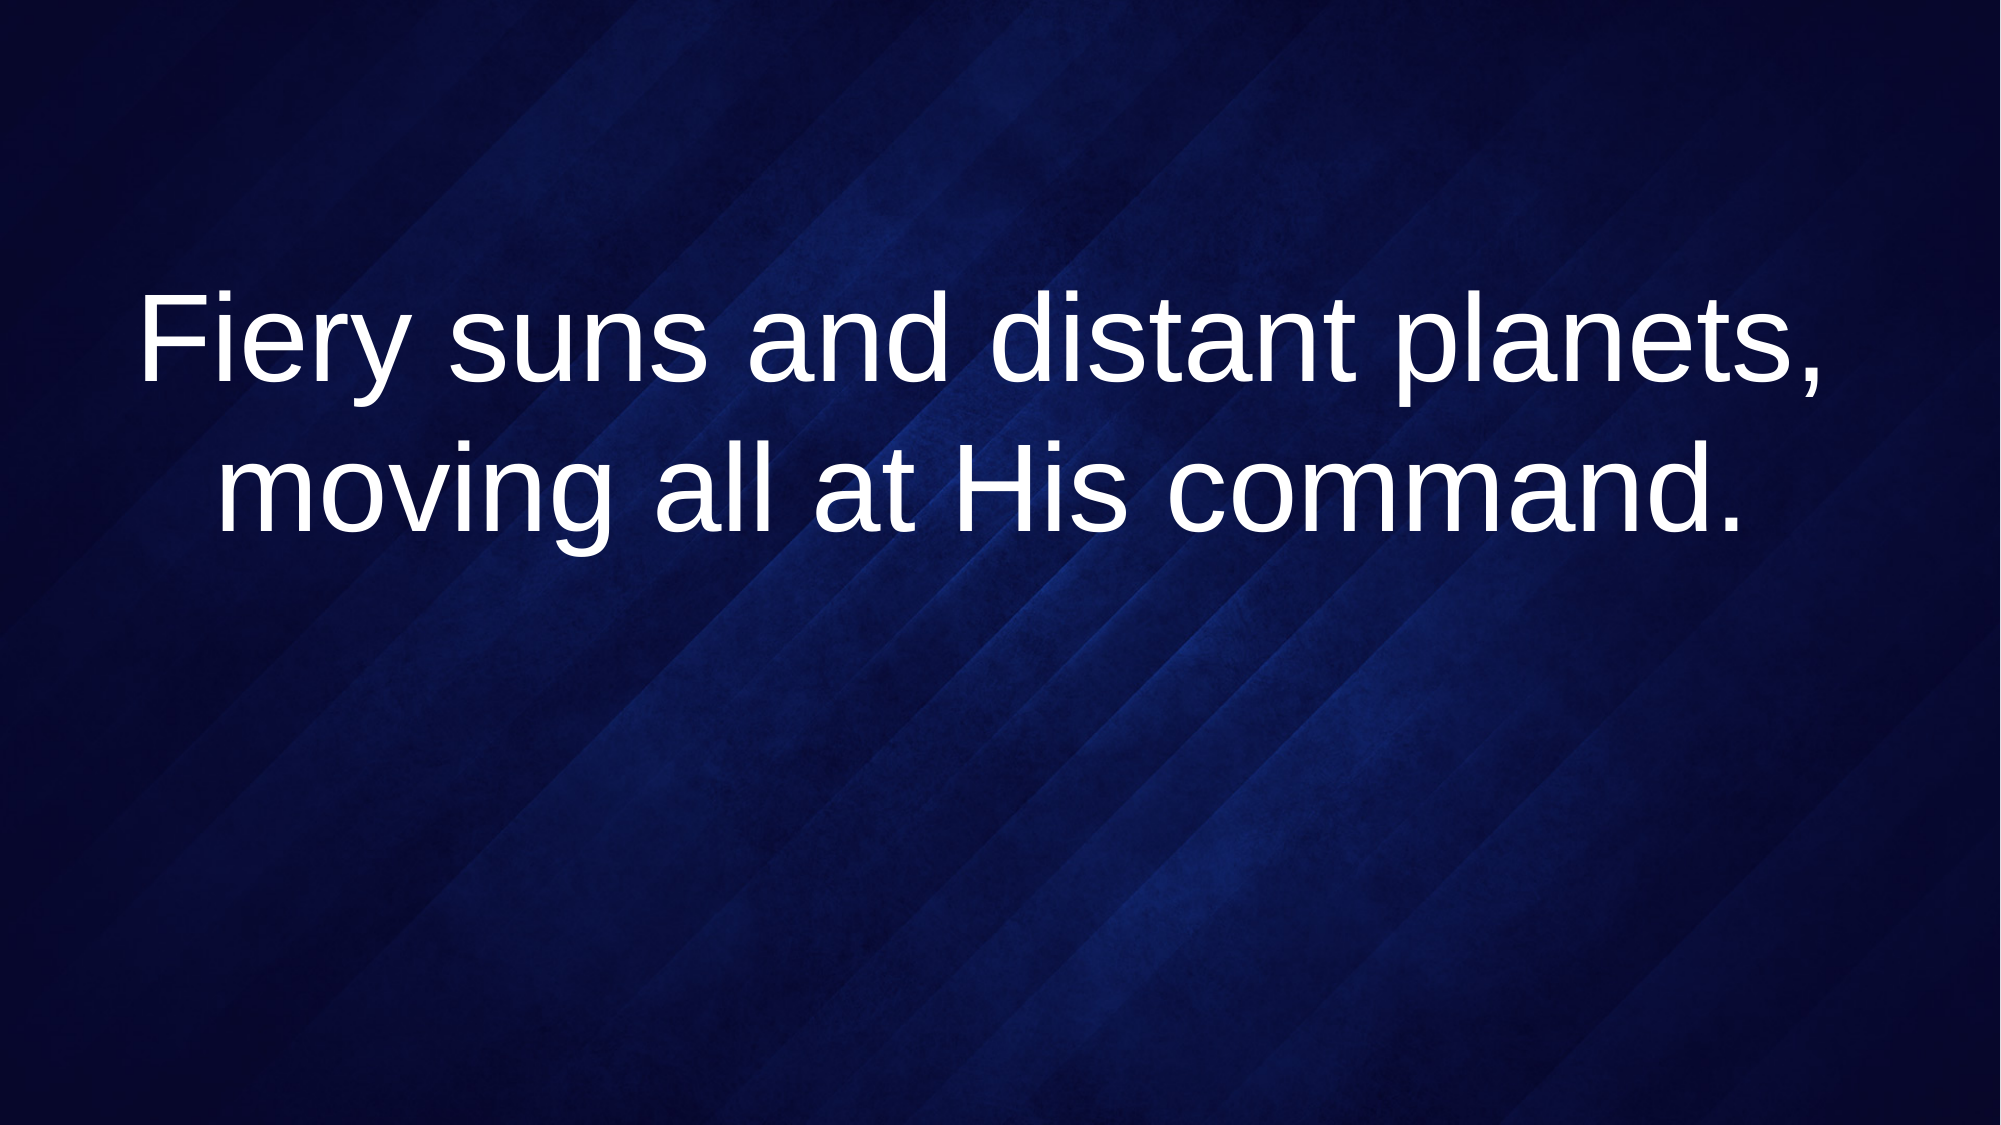

# Fiery suns and distant planets, moving all at His command.